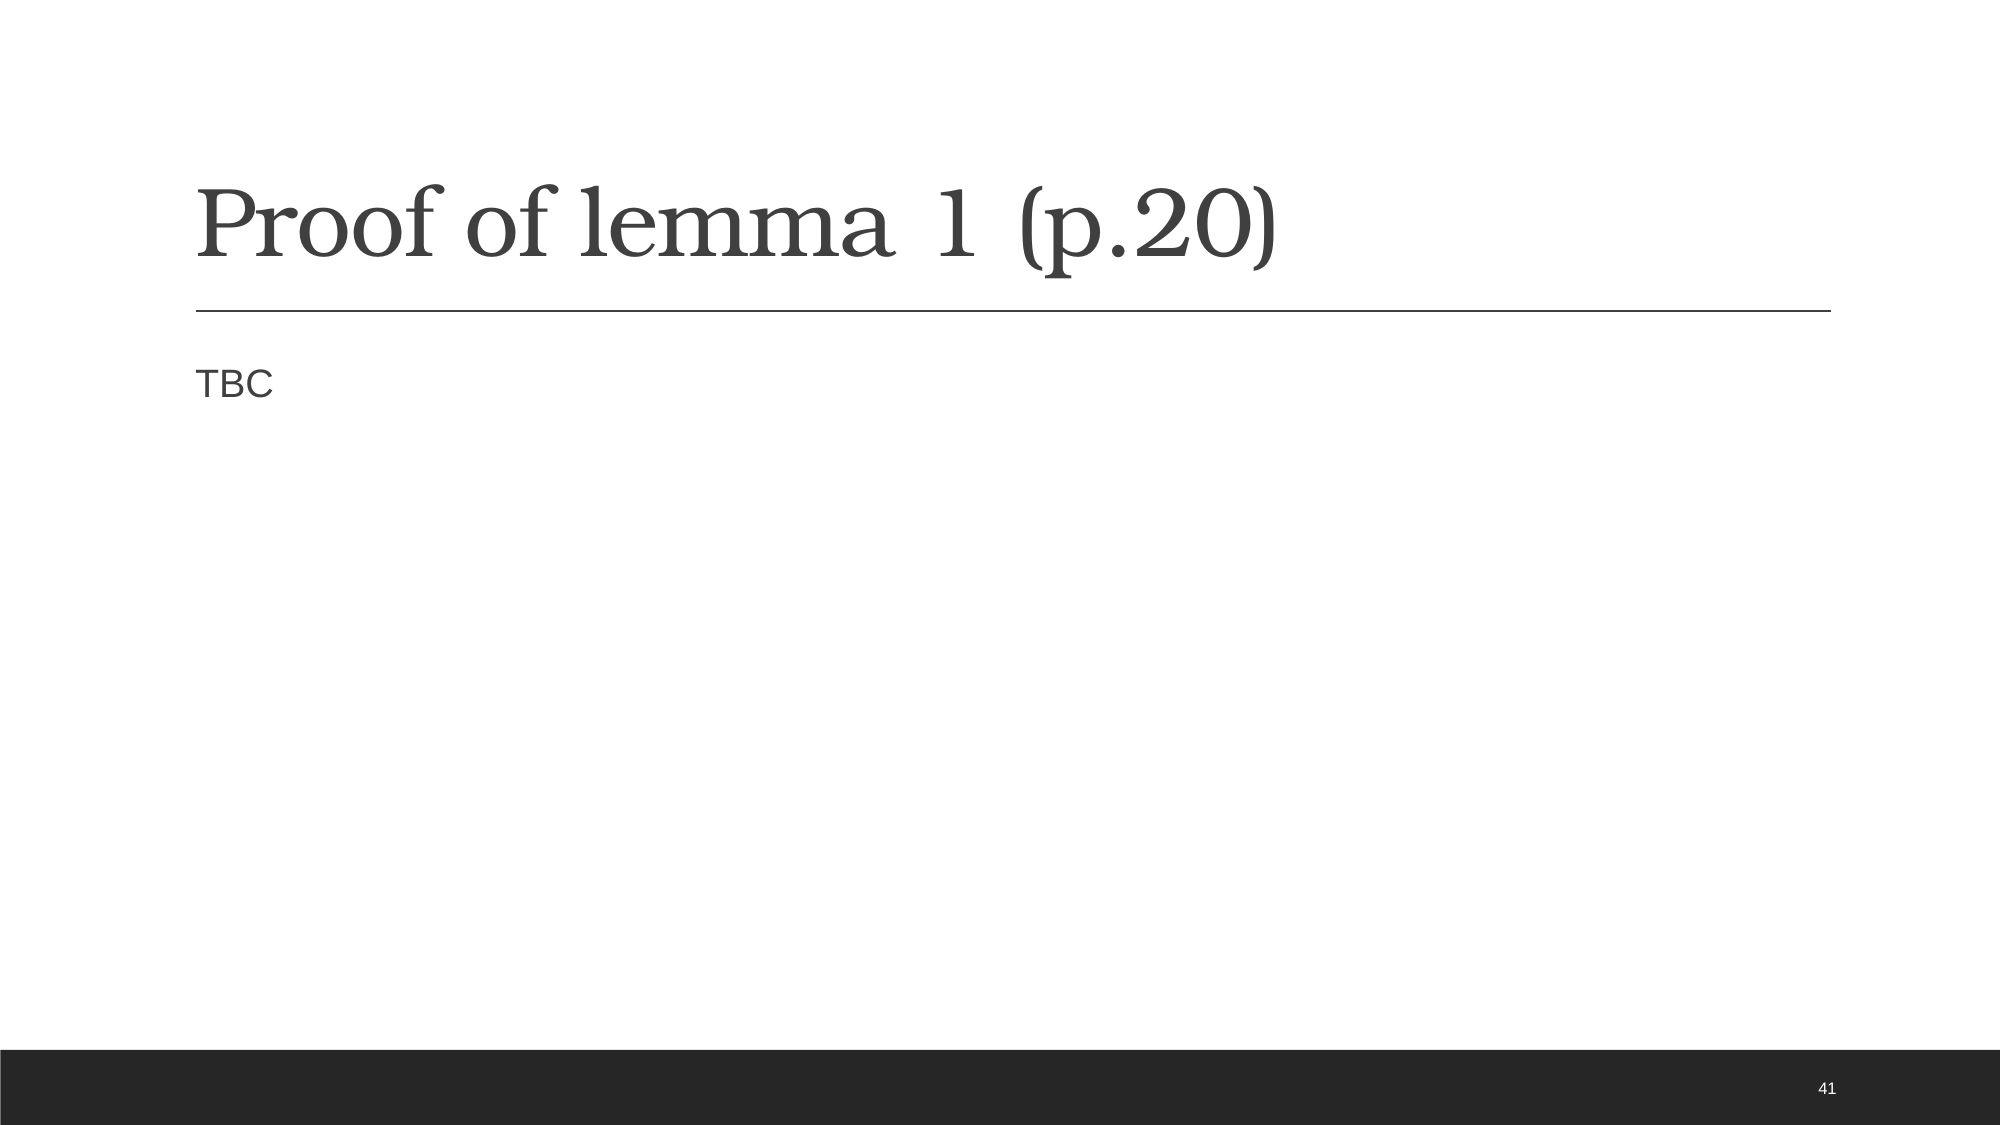

# Proof of lemma 1 (p.20)
TBC
41